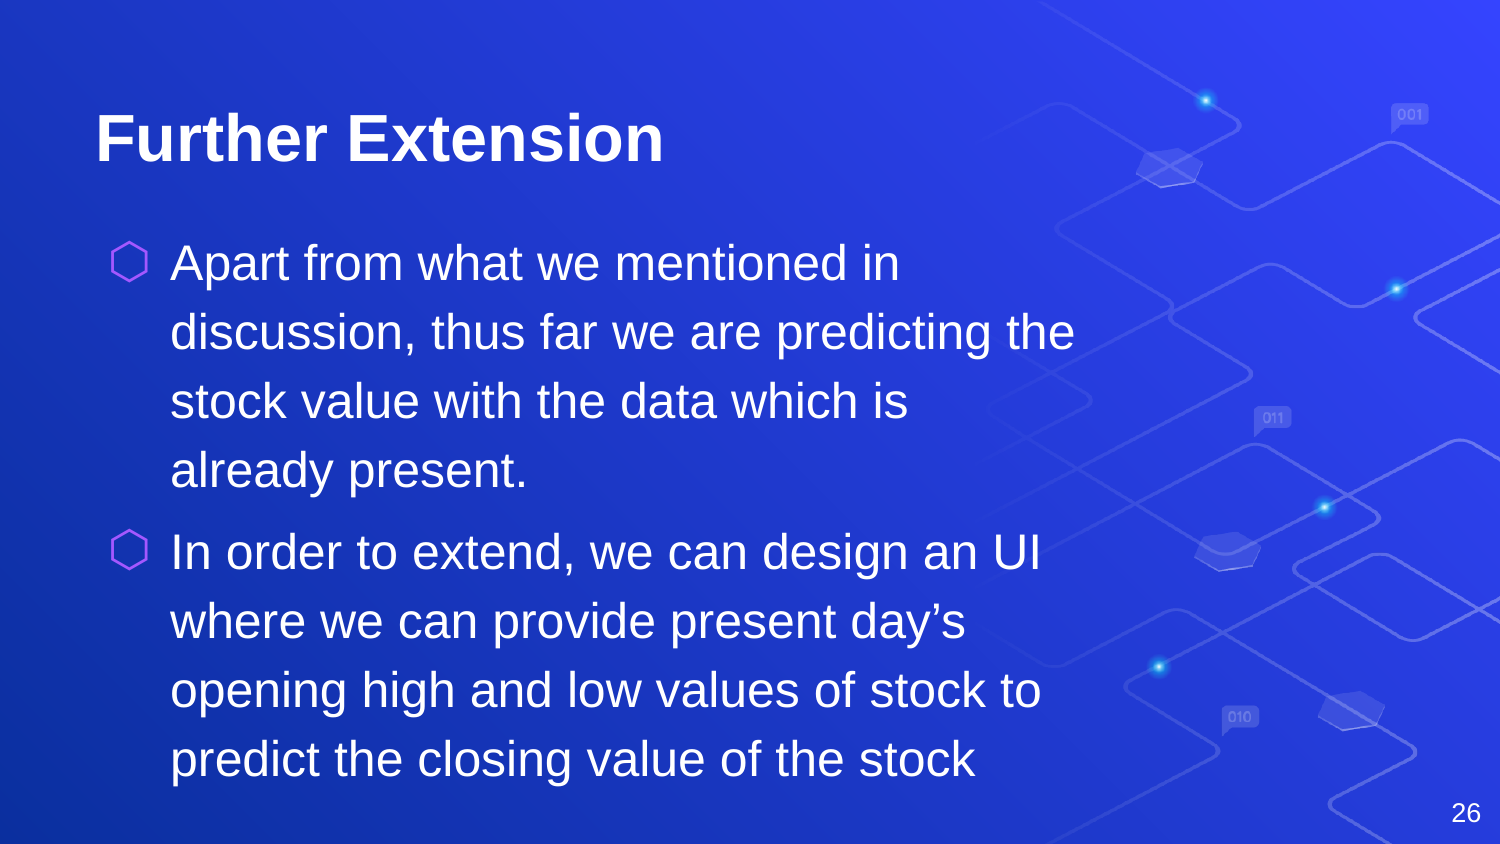

# Further Extension
Apart from what we mentioned in discussion, thus far we are predicting the stock value with the data which is already present.
In order to extend, we can design an UI where we can provide present day’s opening high and low values of stock to predict the closing value of the stock
26